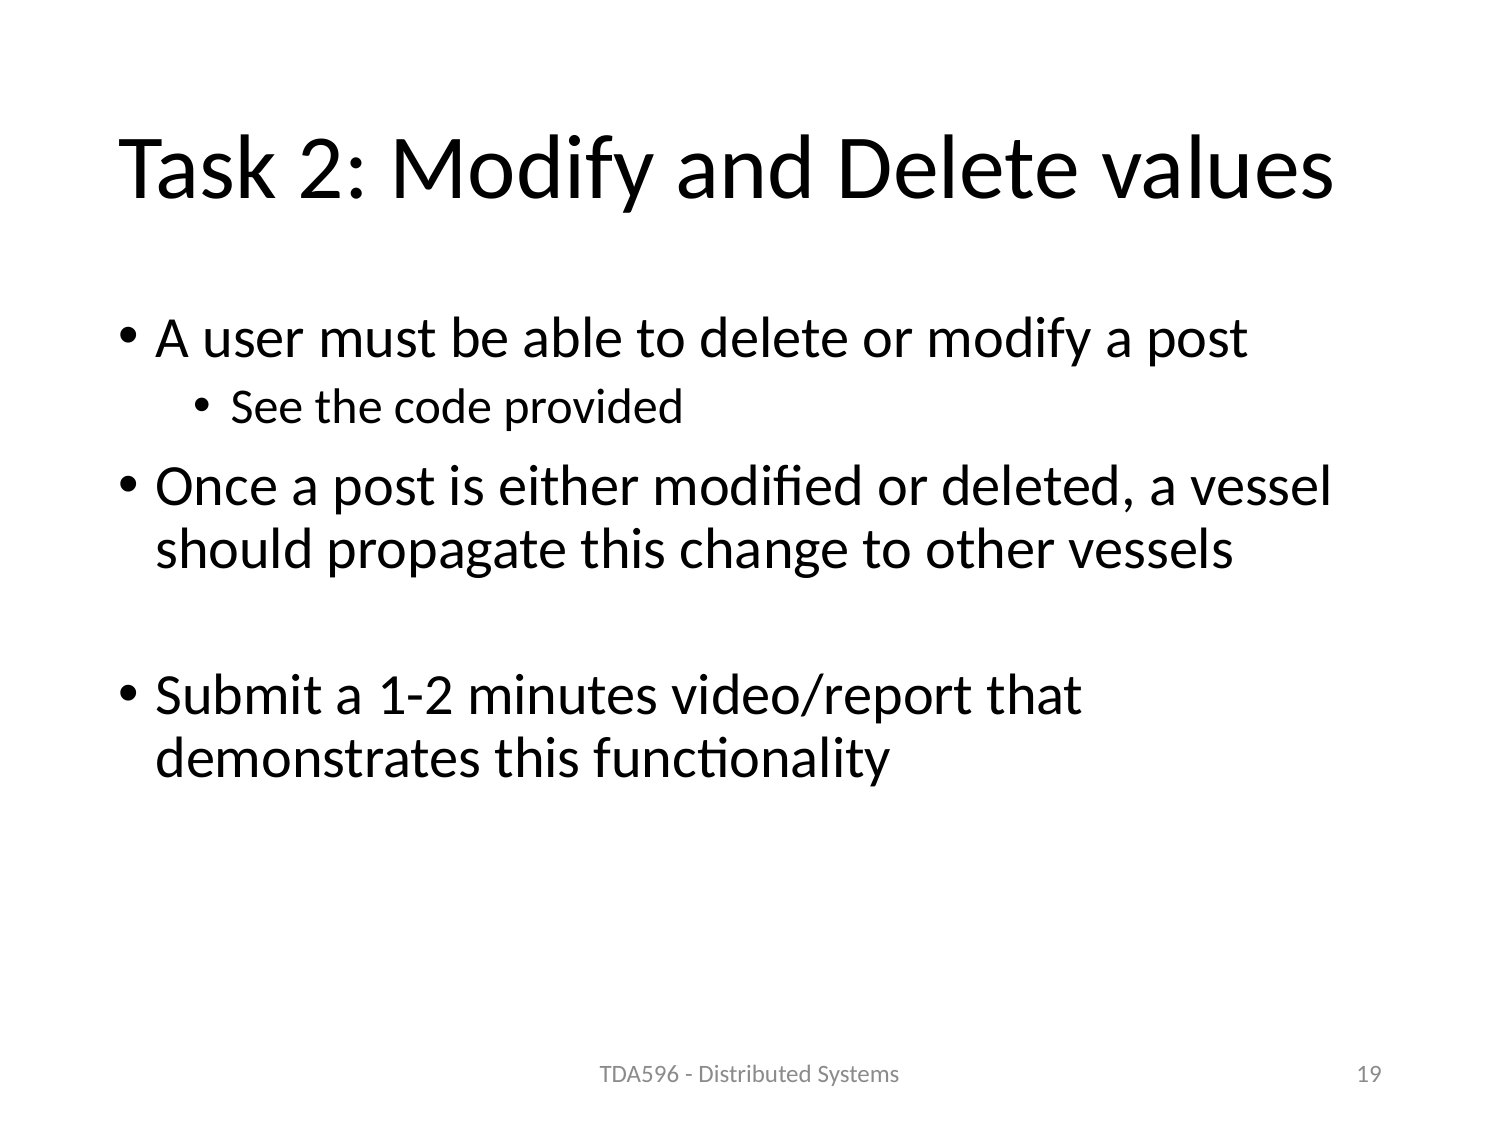

# Task 2: Modify and Delete values
A user must be able to delete or modify a post
See the code provided
Once a post is either modified or deleted, a vessel should propagate this change to other vessels
Submit a 1-2 minutes video/report that demonstrates this functionality
TDA596 - Distributed Systems
19